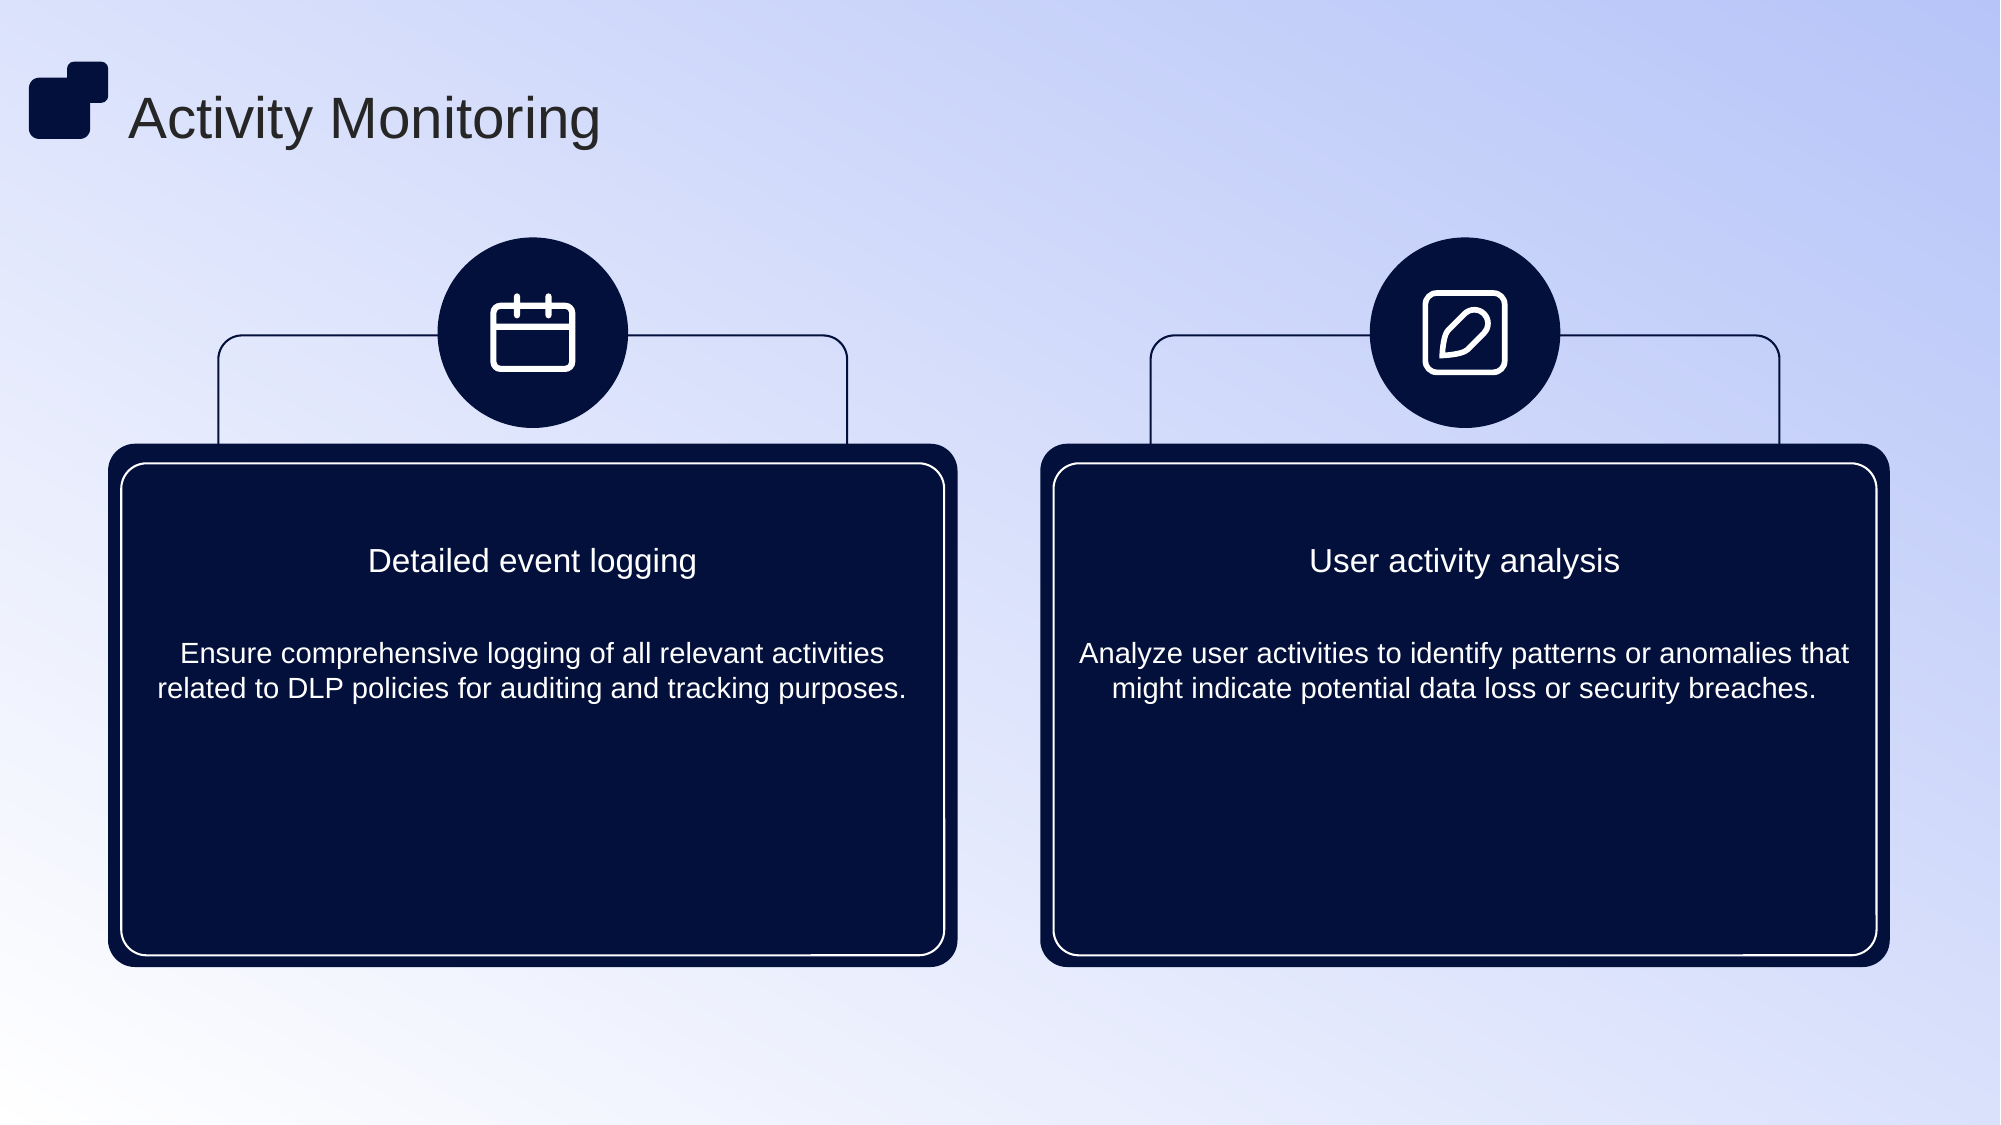

Activity Monitoring

Detailed event logging
User activity analysis
Ensure comprehensive logging of all relevant activities related to DLP policies for auditing and tracking purposes.
Analyze user activities to identify patterns or anomalies that might indicate potential data loss or security breaches.